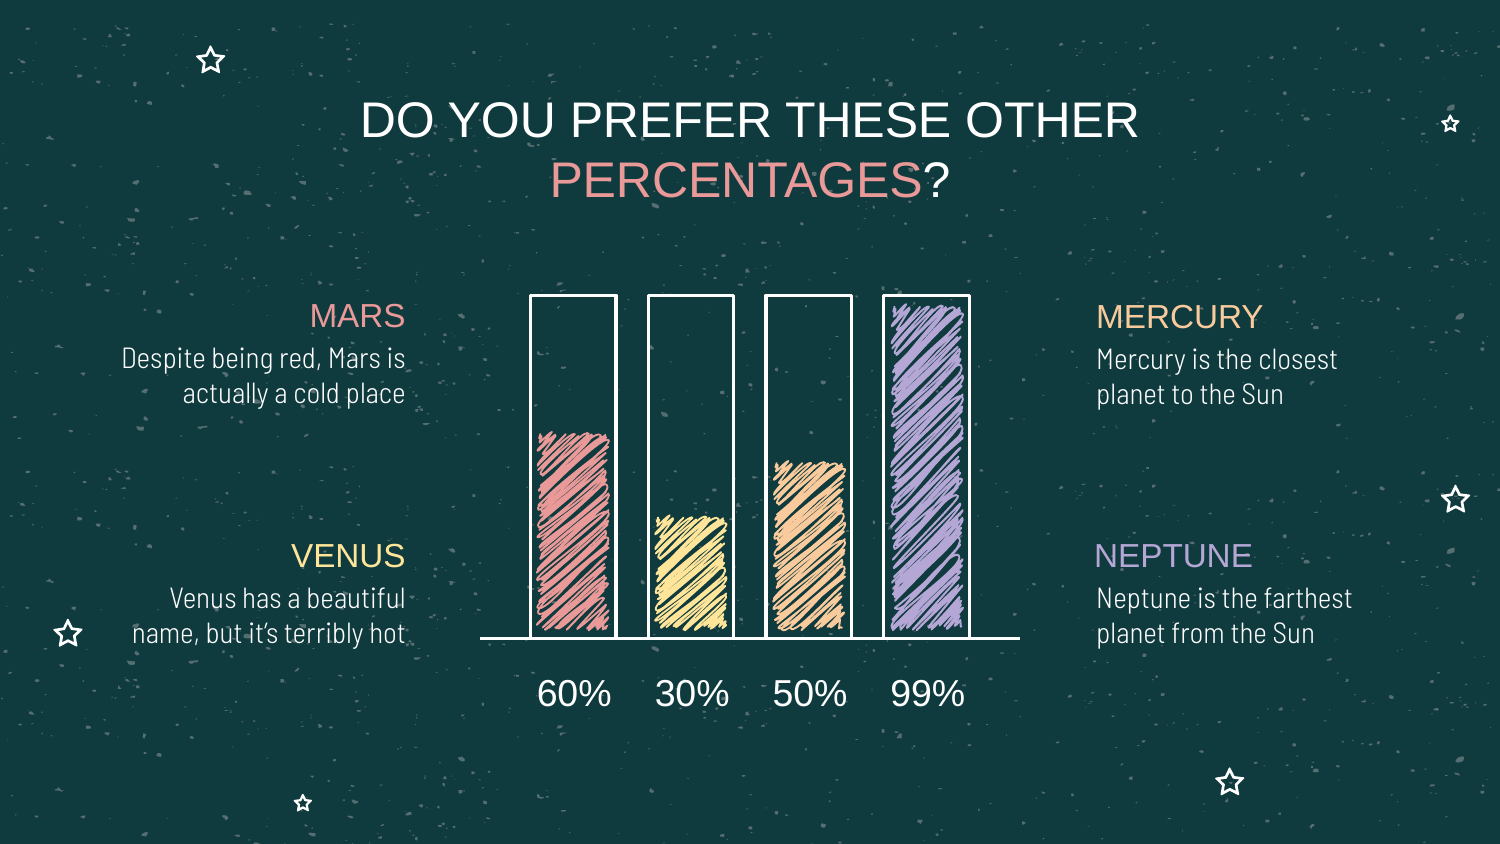

# DO YOU PREFER THESE OTHER PERCENTAGES?
MARS
MERCURY

Despite being red, Mars is actually a cold place
Mercury is the closest planet to the Sun

NEPTUNE
VENUS

Neptune is the farthest planet from the Sun

Venus has a beautiful name, but it’s terribly hot
60%
30%
50%
99%